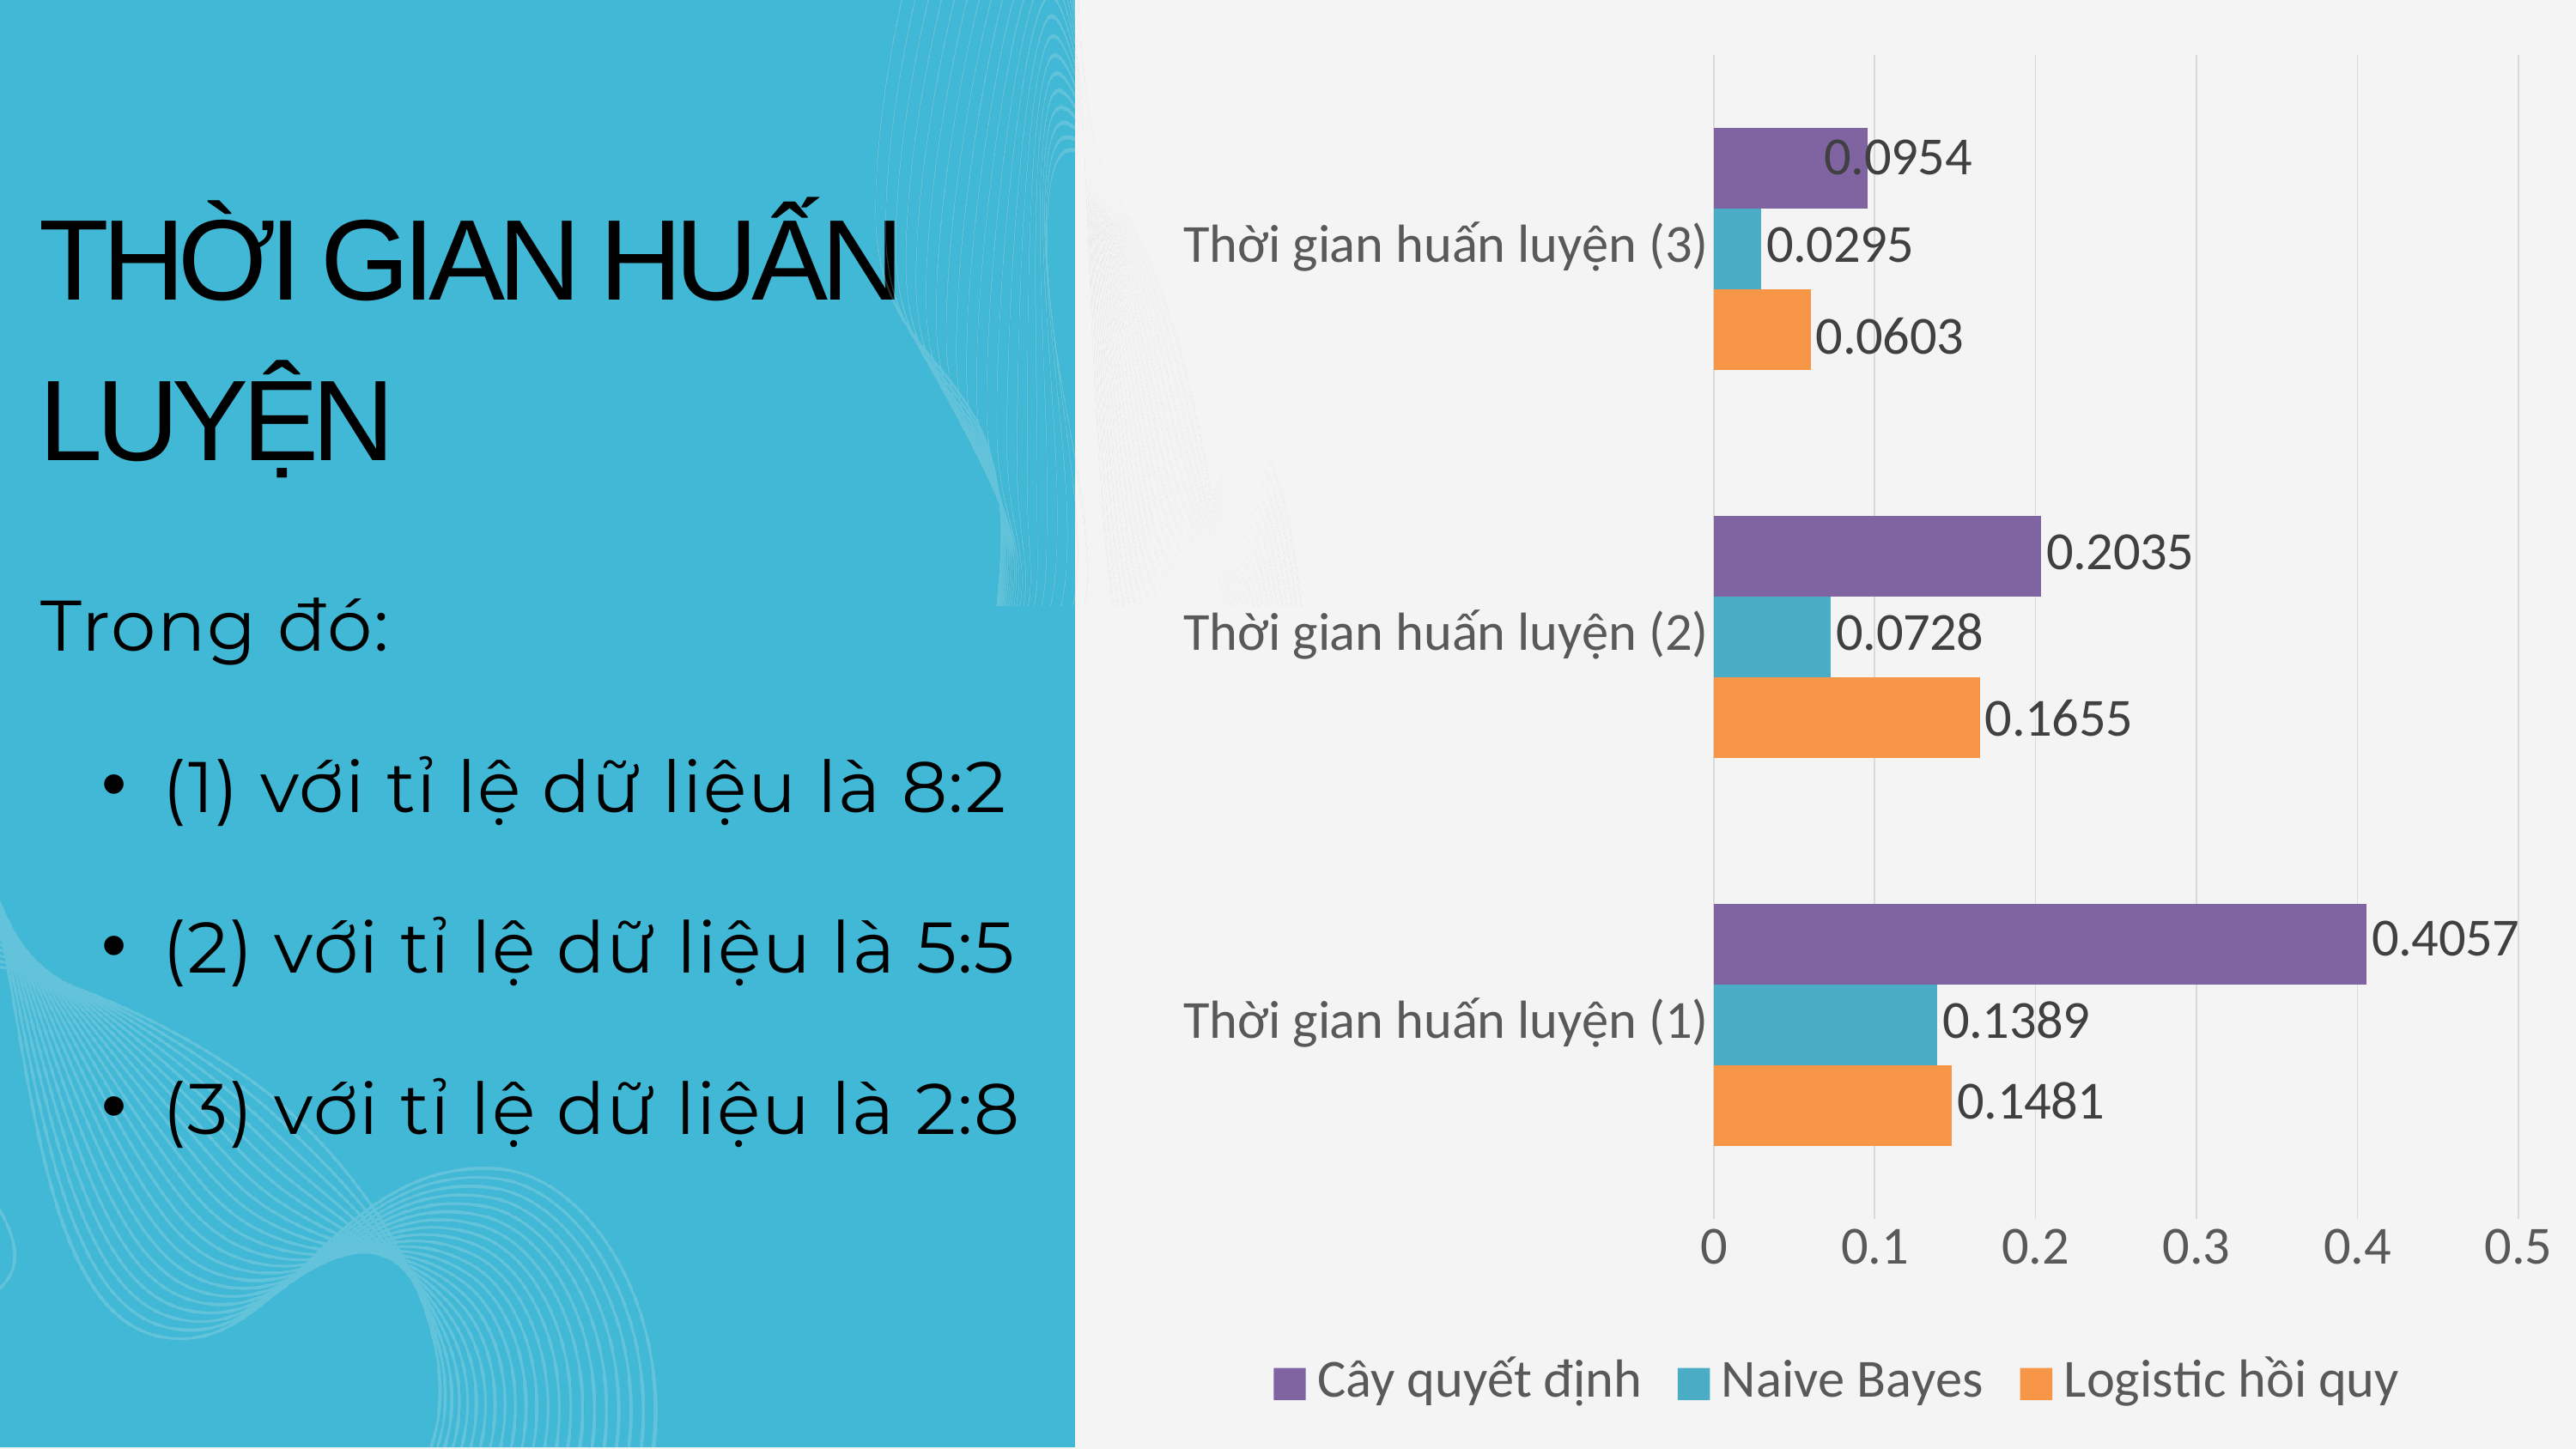

### Chart

| Category | Logistic hồi quy | Naive Bayes | Cây quyết định |
|---|---|---|---|
| Thời gian huấn luyện (1) | 0.1481 | 0.1389 | 0.4057 |
| Thời gian huấn luyện (2) | 0.1655 | 0.0728 | 0.2035 |
| Thời gian huấn luyện (3) | 0.0603 | 0.0295 | 0.0954 |
THỜI GIAN HUẤN LUYỆN
Trong đó:
(1) với tỉ lệ dữ liệu là 8:2
(2) với tỉ lệ dữ liệu là 5:5
(3) với tỉ lệ dữ liệu là 2:8